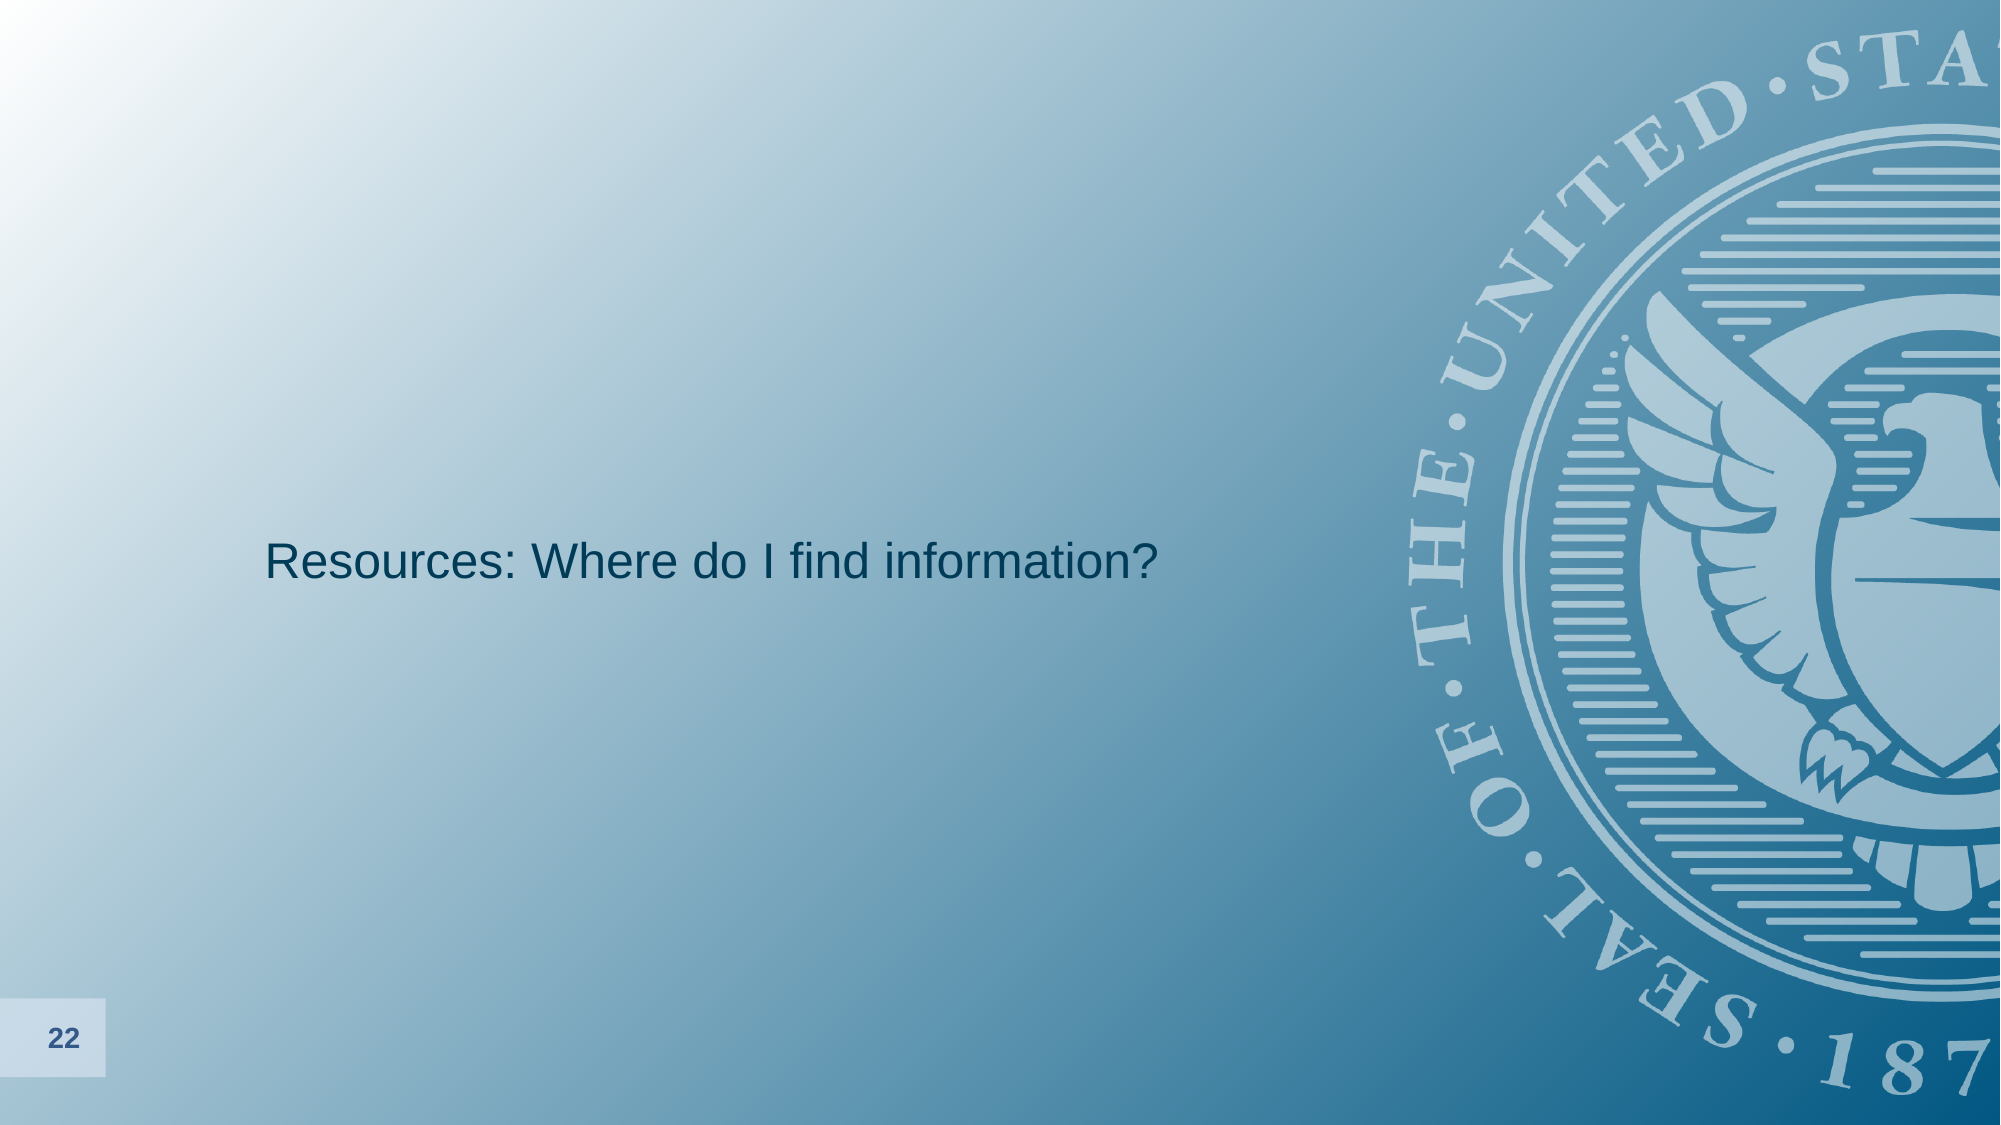

# Resources: Where do I find information?